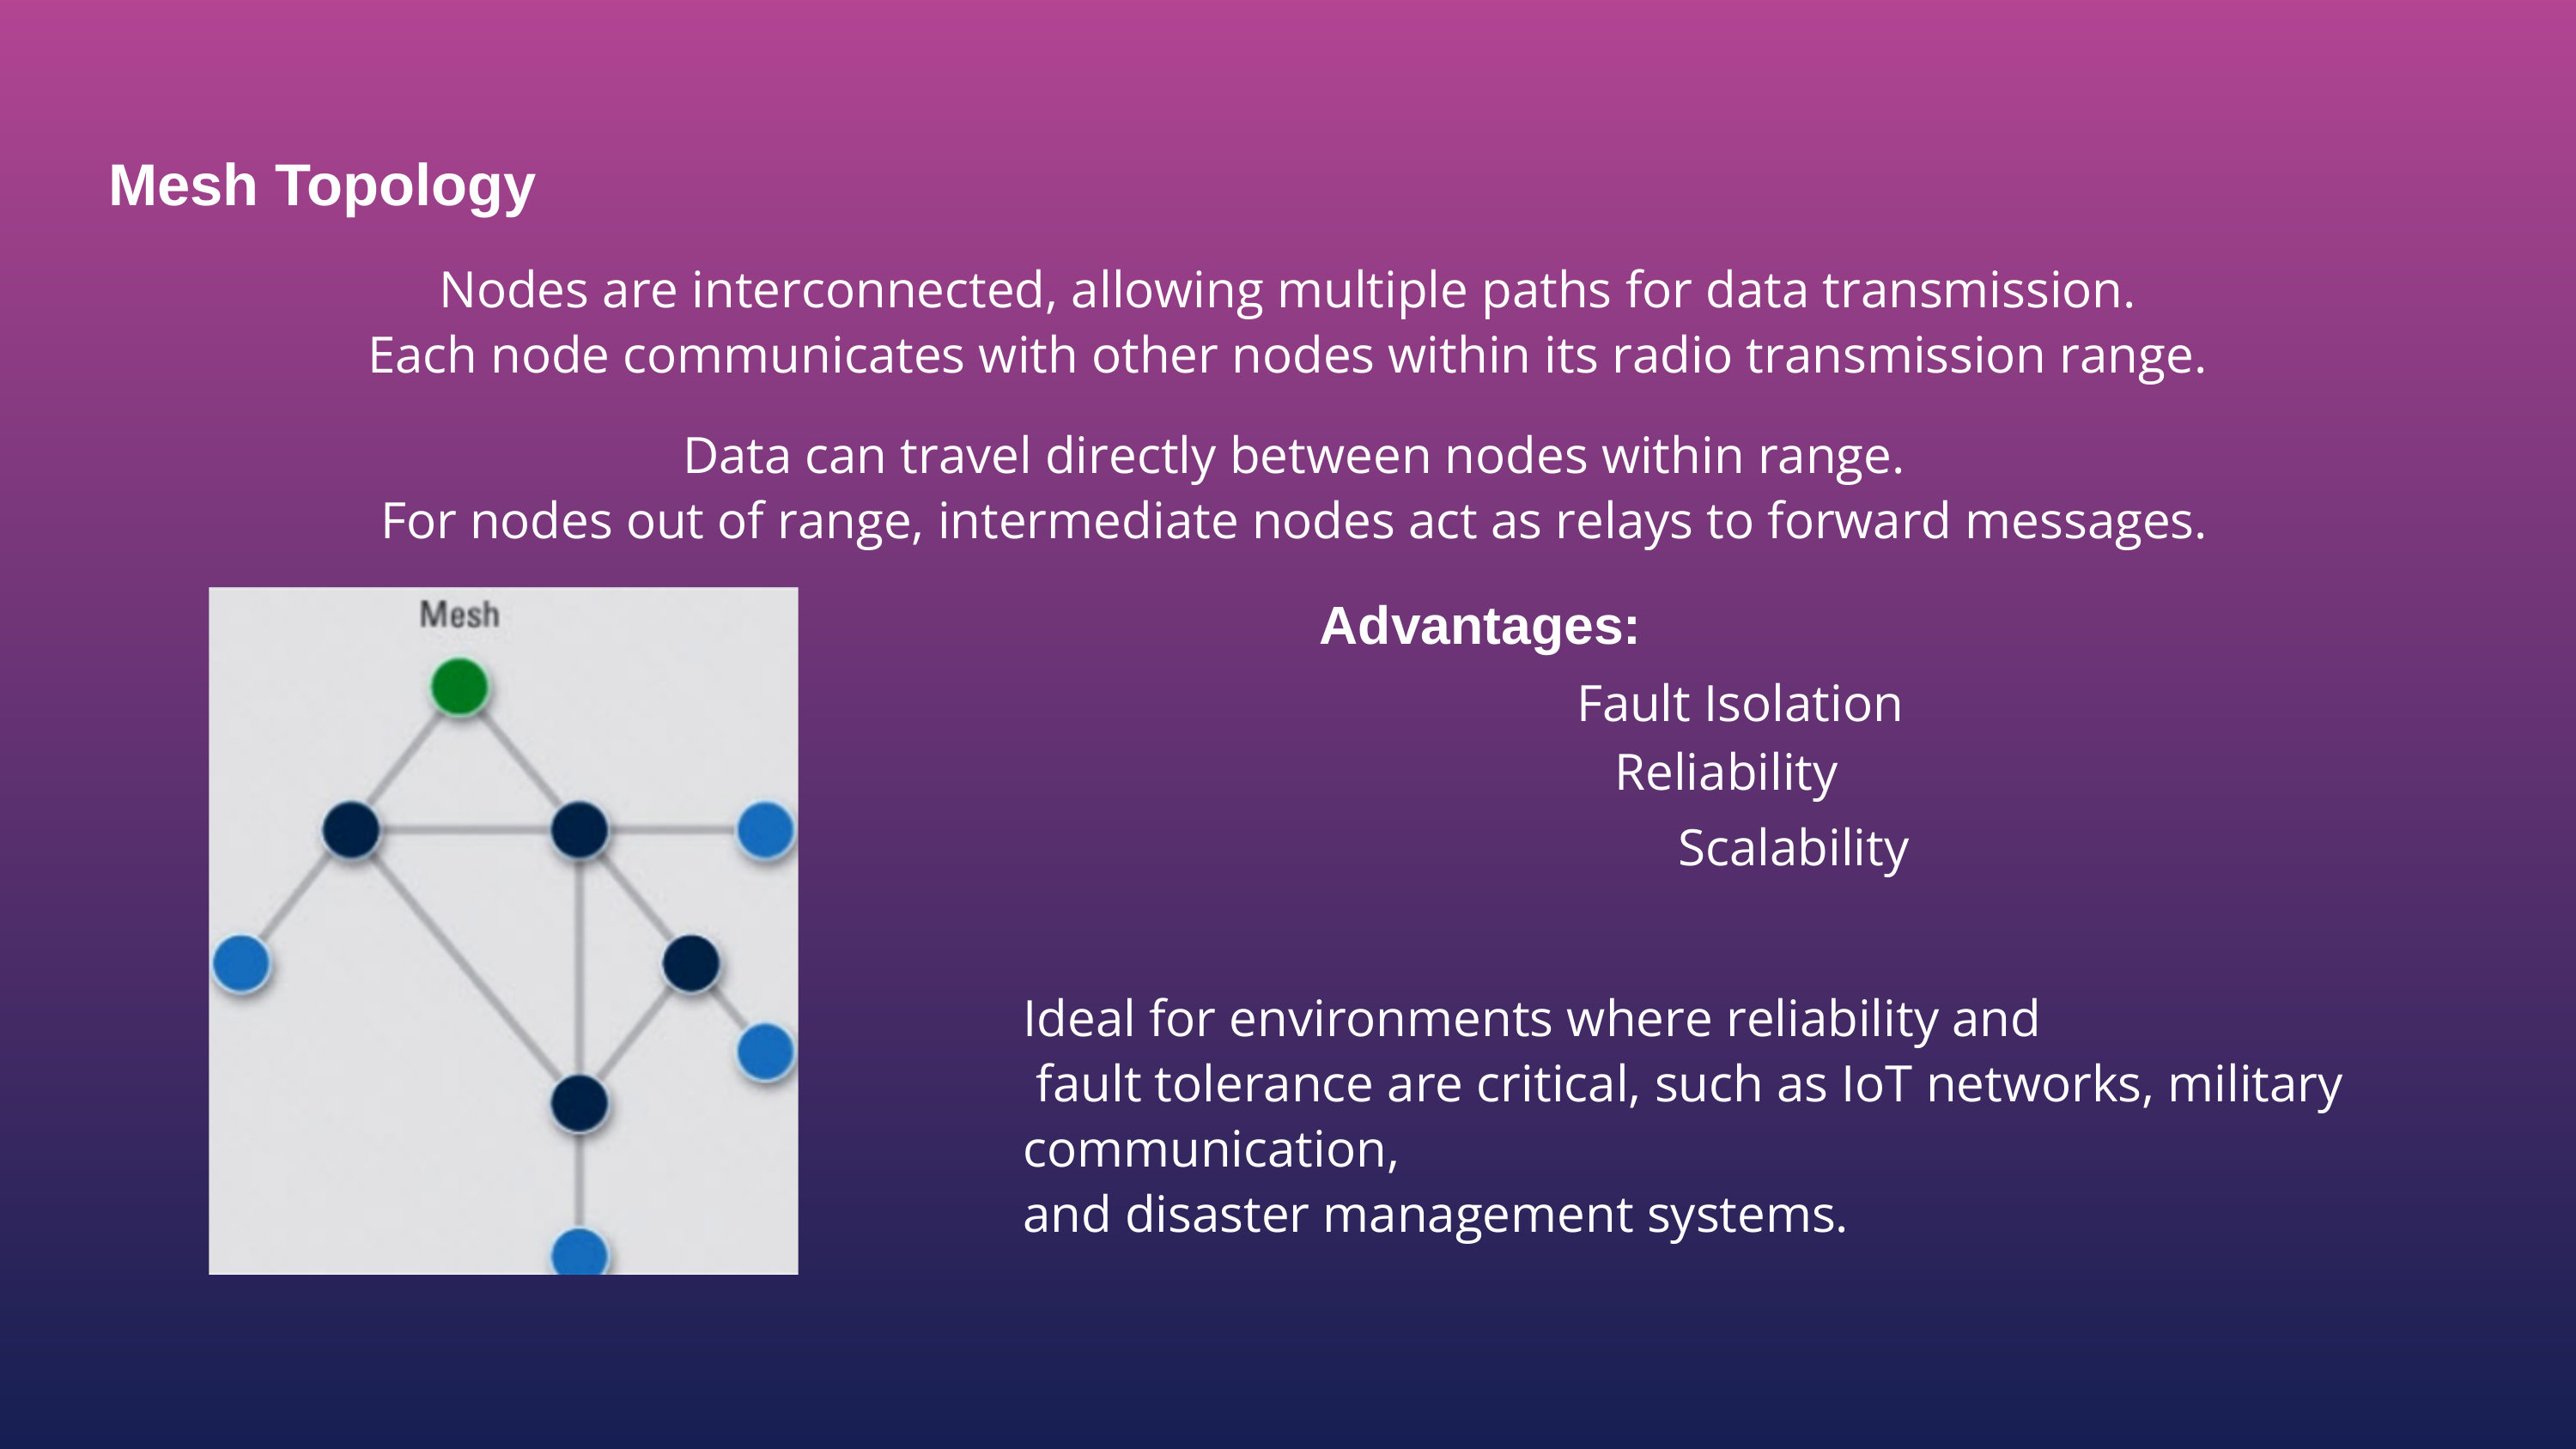

Mesh Topology
Nodes are interconnected, allowing multiple paths for data transmission.
Each node communicates with other nodes within its radio transmission range.
Data can travel directly between nodes within range.
For nodes out of range, intermediate nodes act as relays to forward messages.
Advantages:

Fault Isolation
Reliability
Scalability
Ideal for environments where reliability and
 fault tolerance are critical, such as IoT networks, military communication,
and disaster management systems.